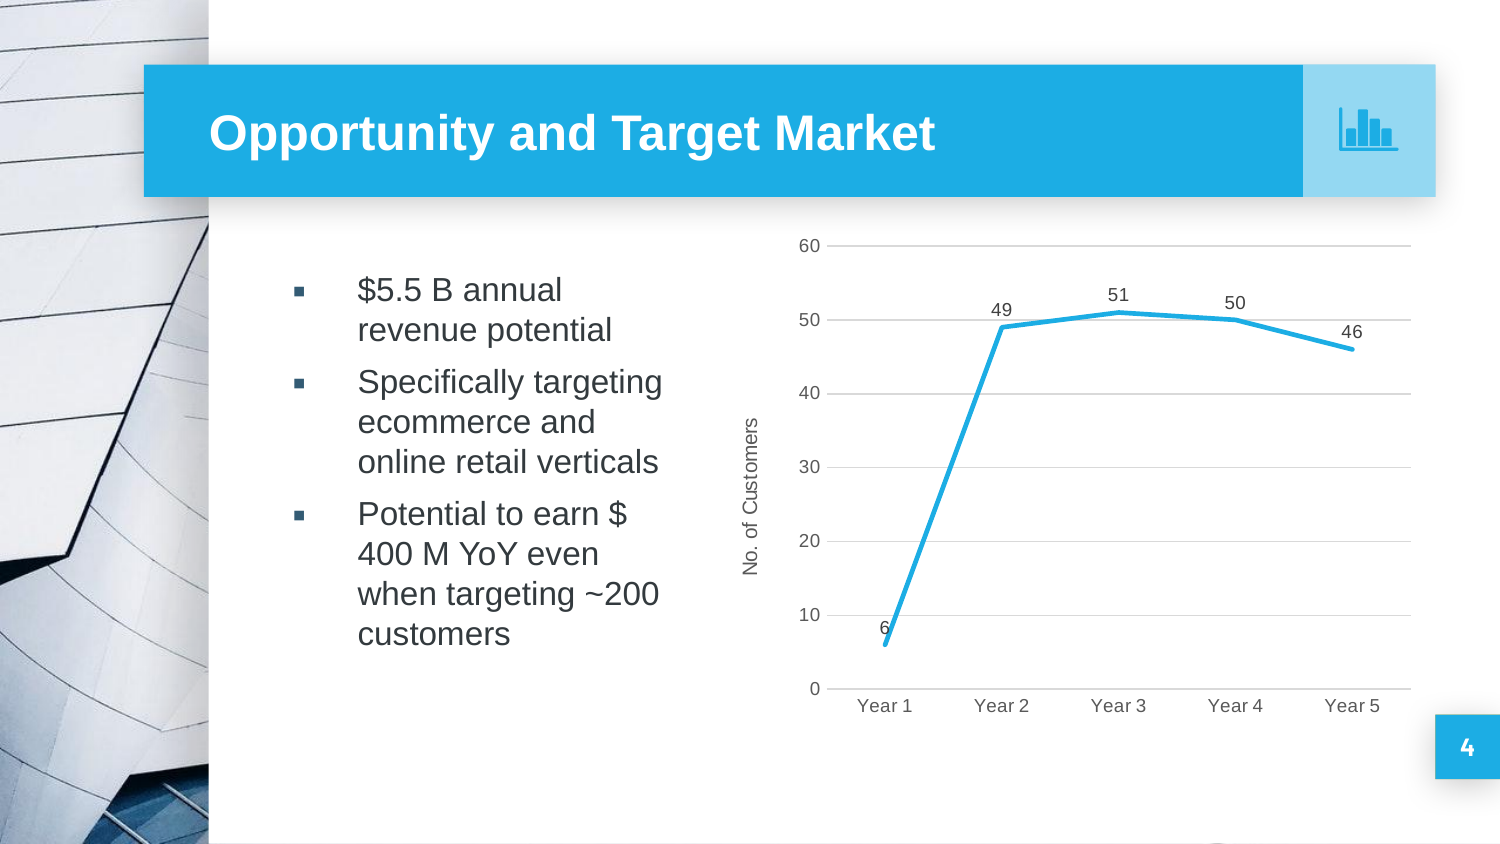

# Opportunity and Target Market

### Chart

| Category | Total Coustomers |
|---|---|
| Year 1 | 6.0 |
| Year 2 | 49.0 |
| Year 3 | 51.0 |
| Year 4 | 50.0 |
| Year 5 | 46.0 |
$5.5 B annual revenue potential
Specifically targeting ecommerce and online retail verticals
Potential to earn $ 400 M YoY even when targeting ~200 customers

4